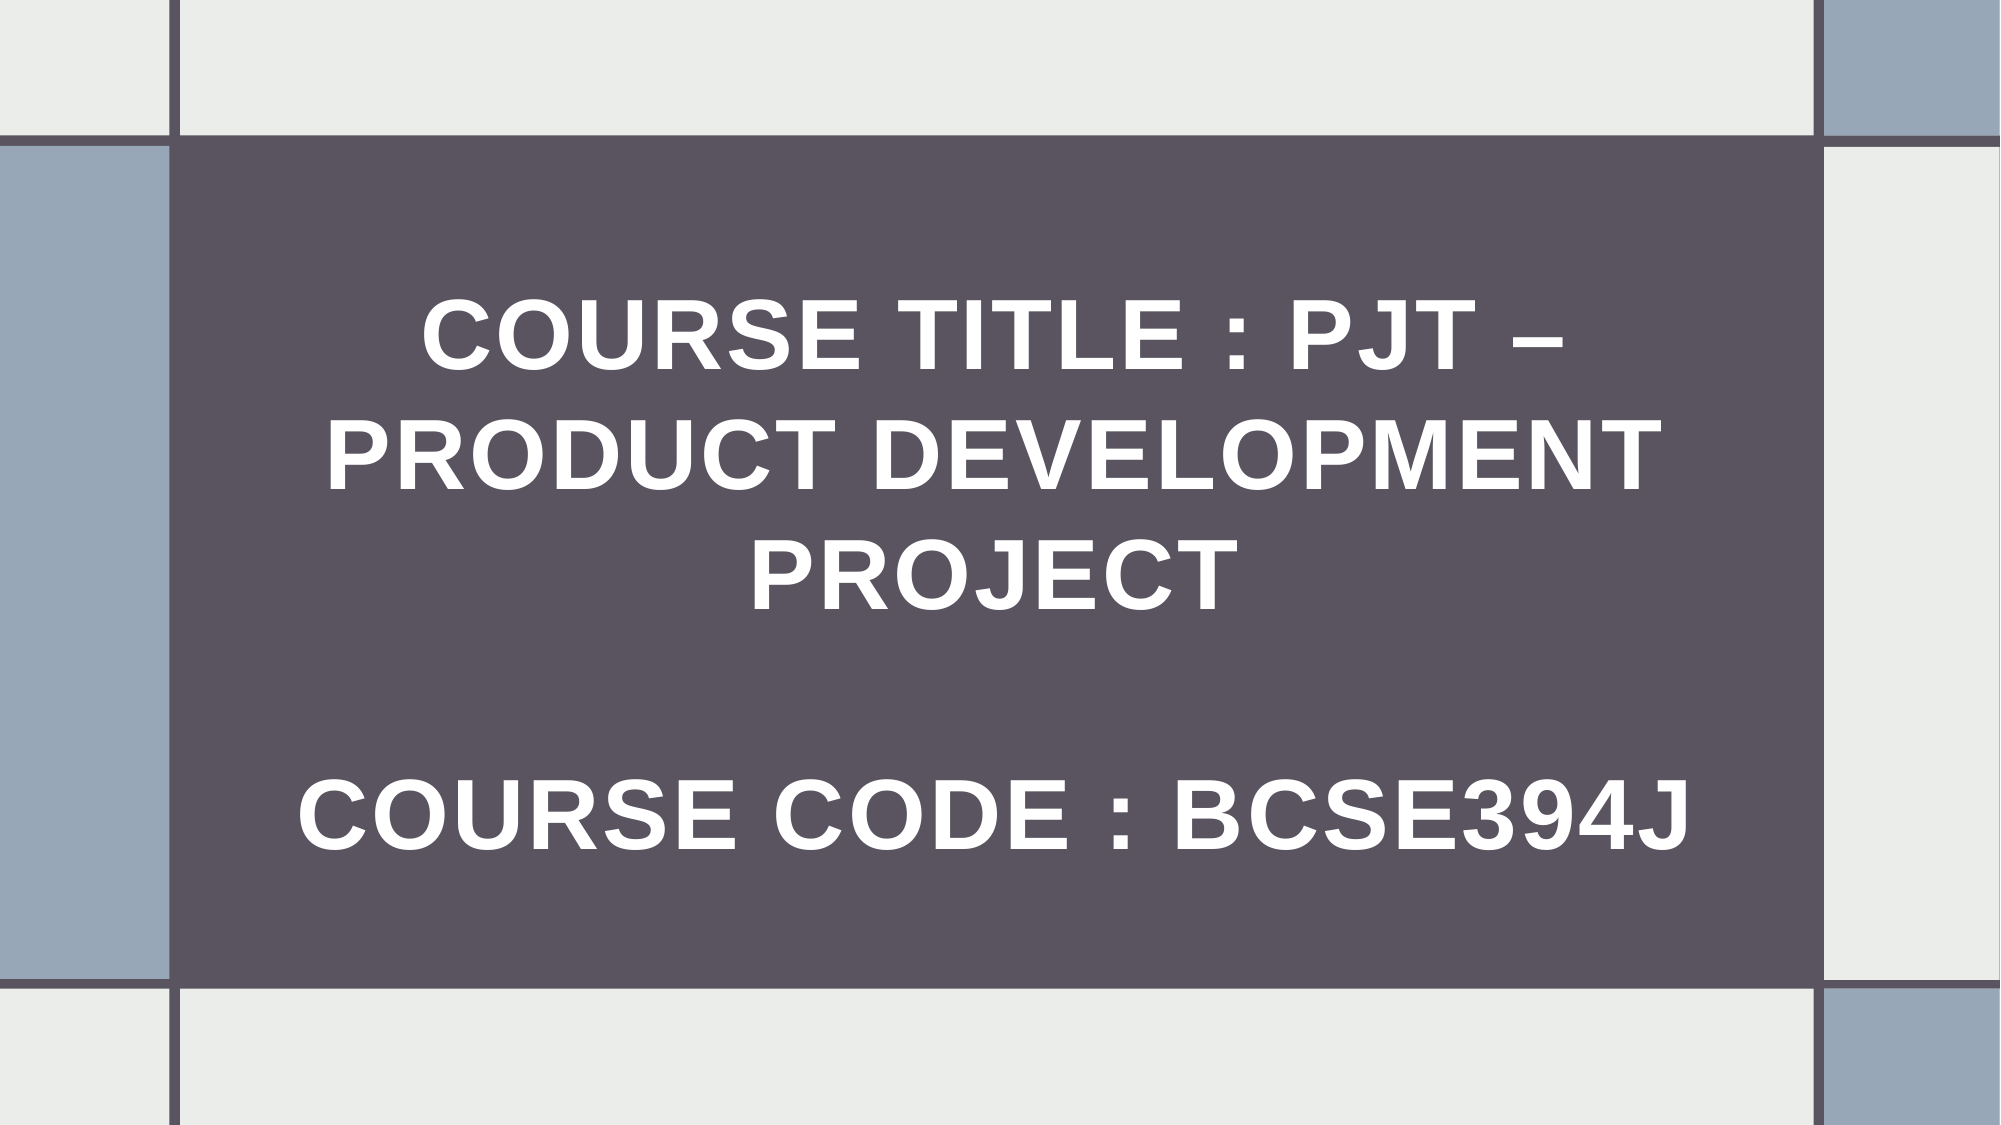

# Course title : PJT – Product development project COURSE CODE : BCSE394J